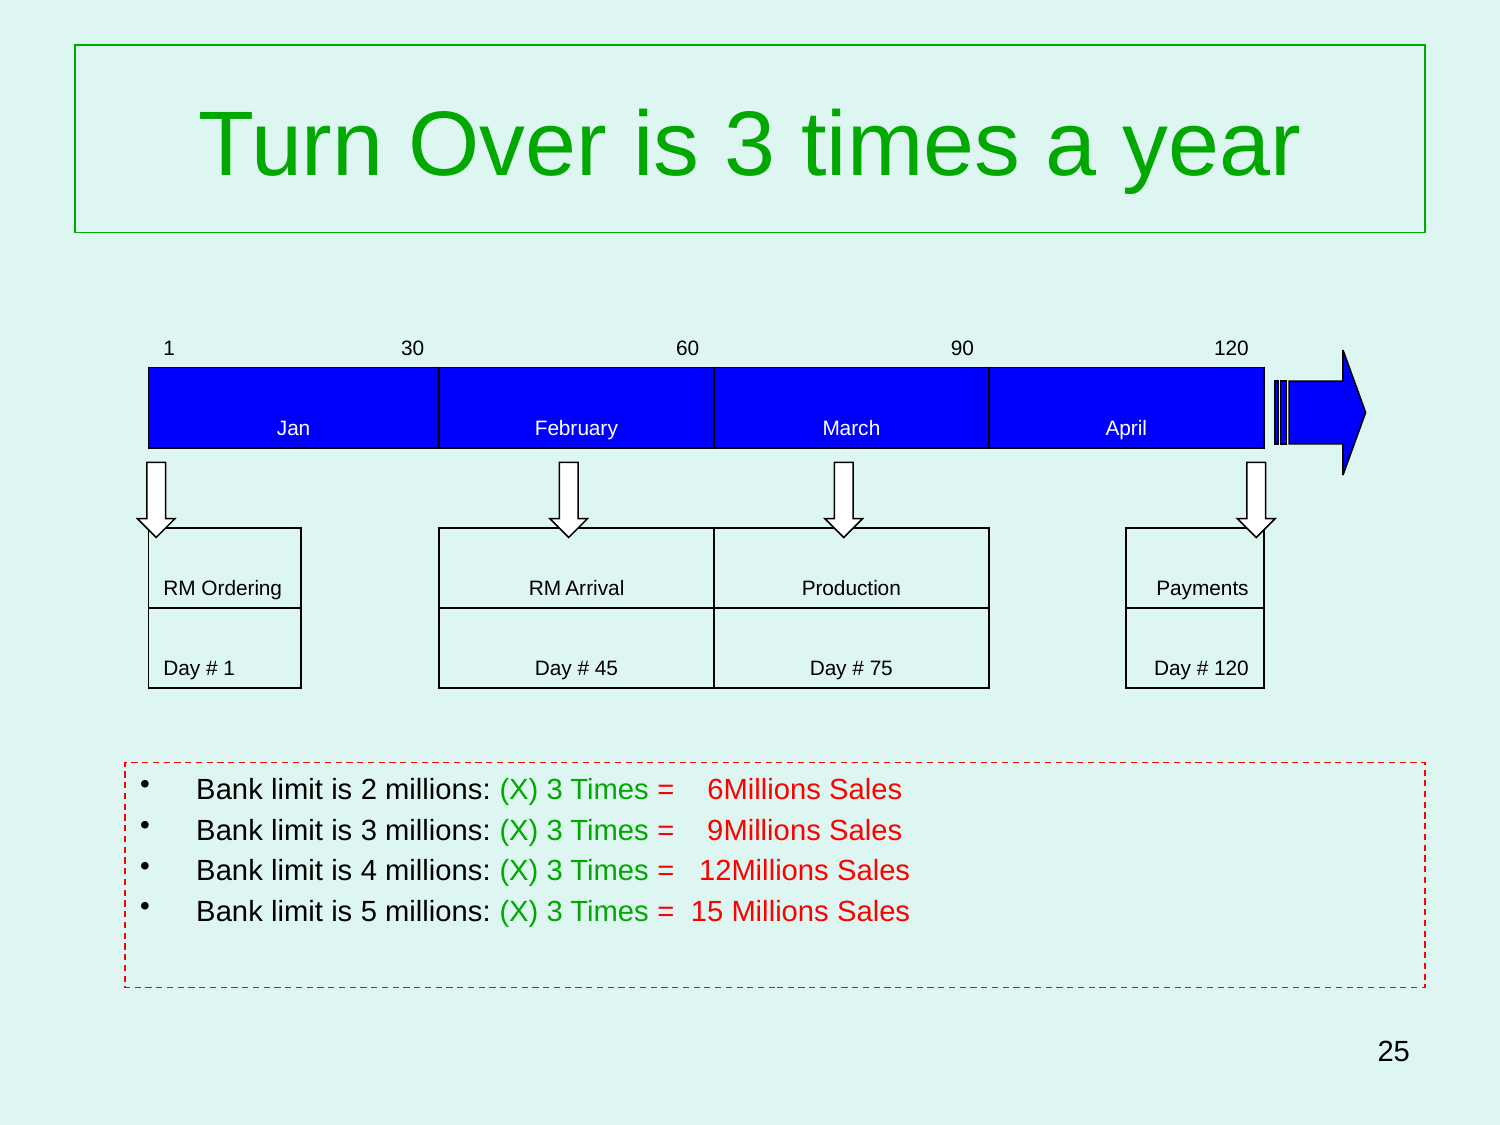

# Turn Over is 3 times a year
|  | 1 | 30 |  | 60 |  | 90 |  | 120 |  |
| --- | --- | --- | --- | --- | --- | --- | --- | --- | --- |
|  | Jan |  | February |  | March |  | April |  |  |
|  |  |  |  |  |  |  |  |  |  |
|  | RM Ordering |  | RM Arrival |  | Production |  |  | Payments |  |
|  | Day # 1 |  | Day # 45 |  | Day # 75 |  |  | Day # 120 |  |

Bank limit is 2 millions: (X) 3 Times =    6Millions Sales
Bank limit is 3 millions: (X) 3 Times =    9Millions Sales
Bank limit is 4 millions: (X) 3 Times =   12Millions Sales
Bank limit is 5 millions: (X) 3 Times =  15 Millions Sales

25